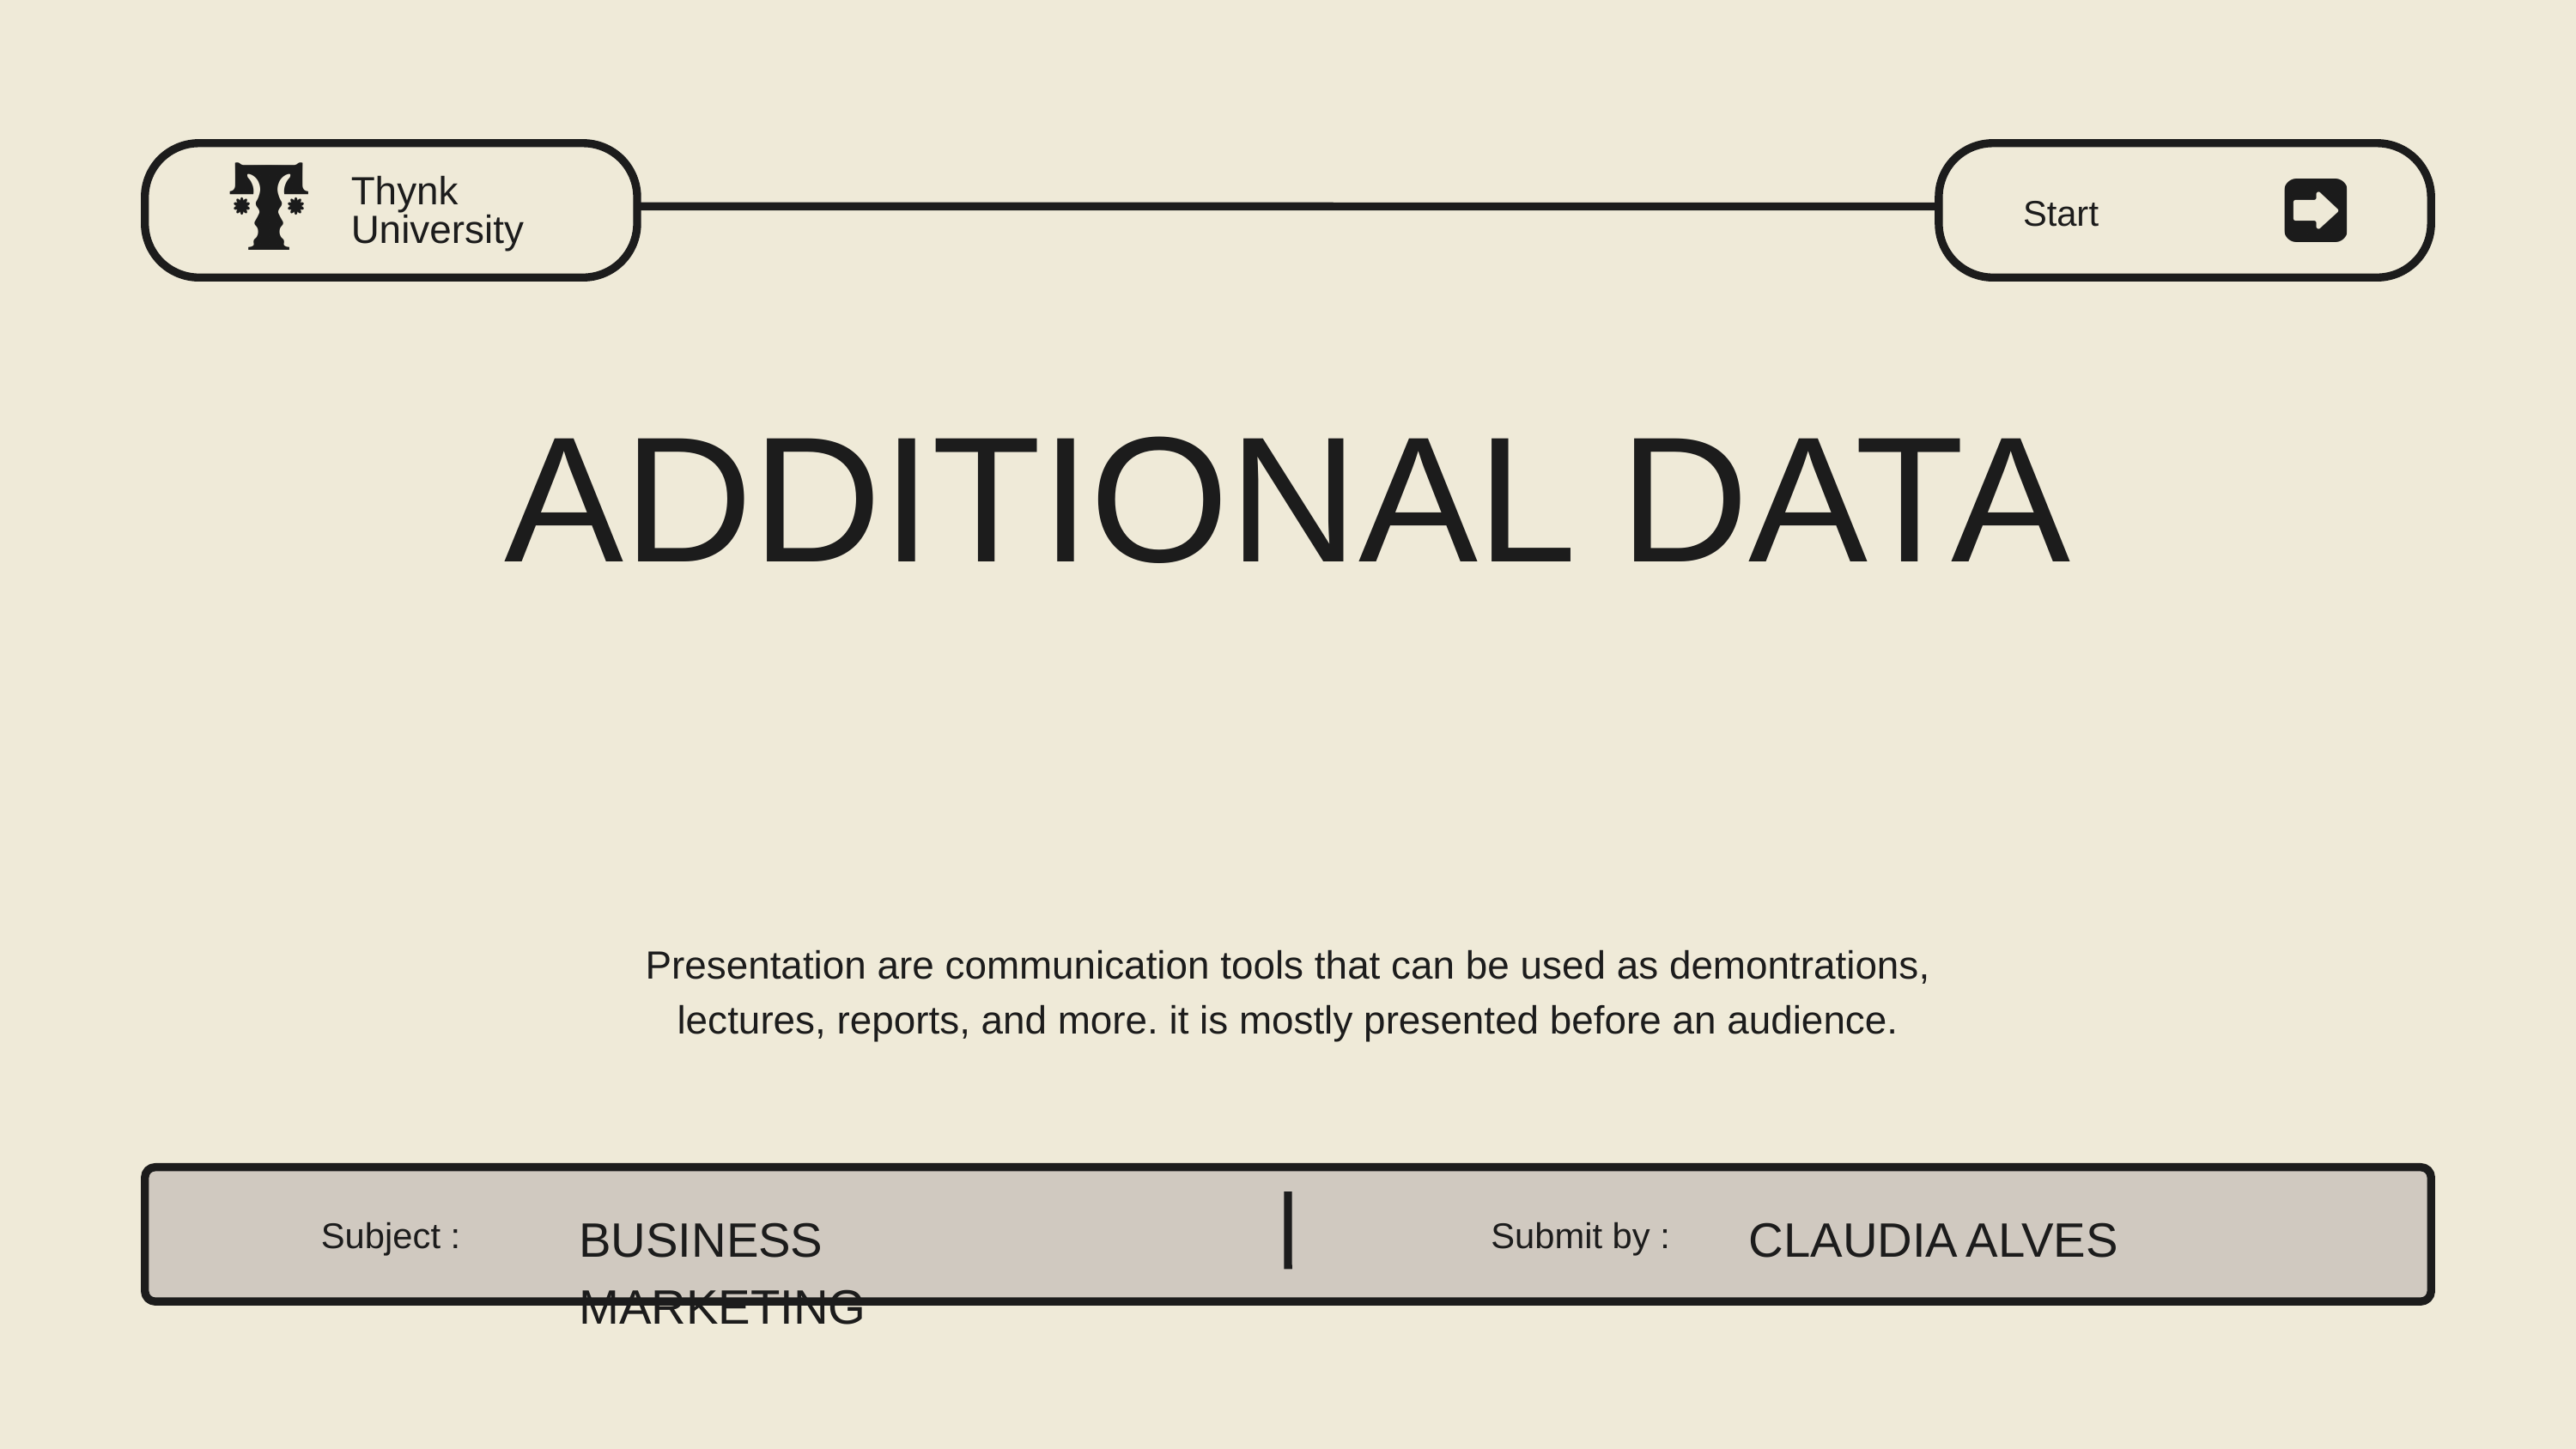

Thynk University

Start

ADDITIONAL DATA
Presentation are communication tools that can be used as demontrations,
lectures, reports, and more. it is mostly presented before an audience.

BUSINESS MARKETING
CLAUDIA ALVES
Subject :
Submit by :